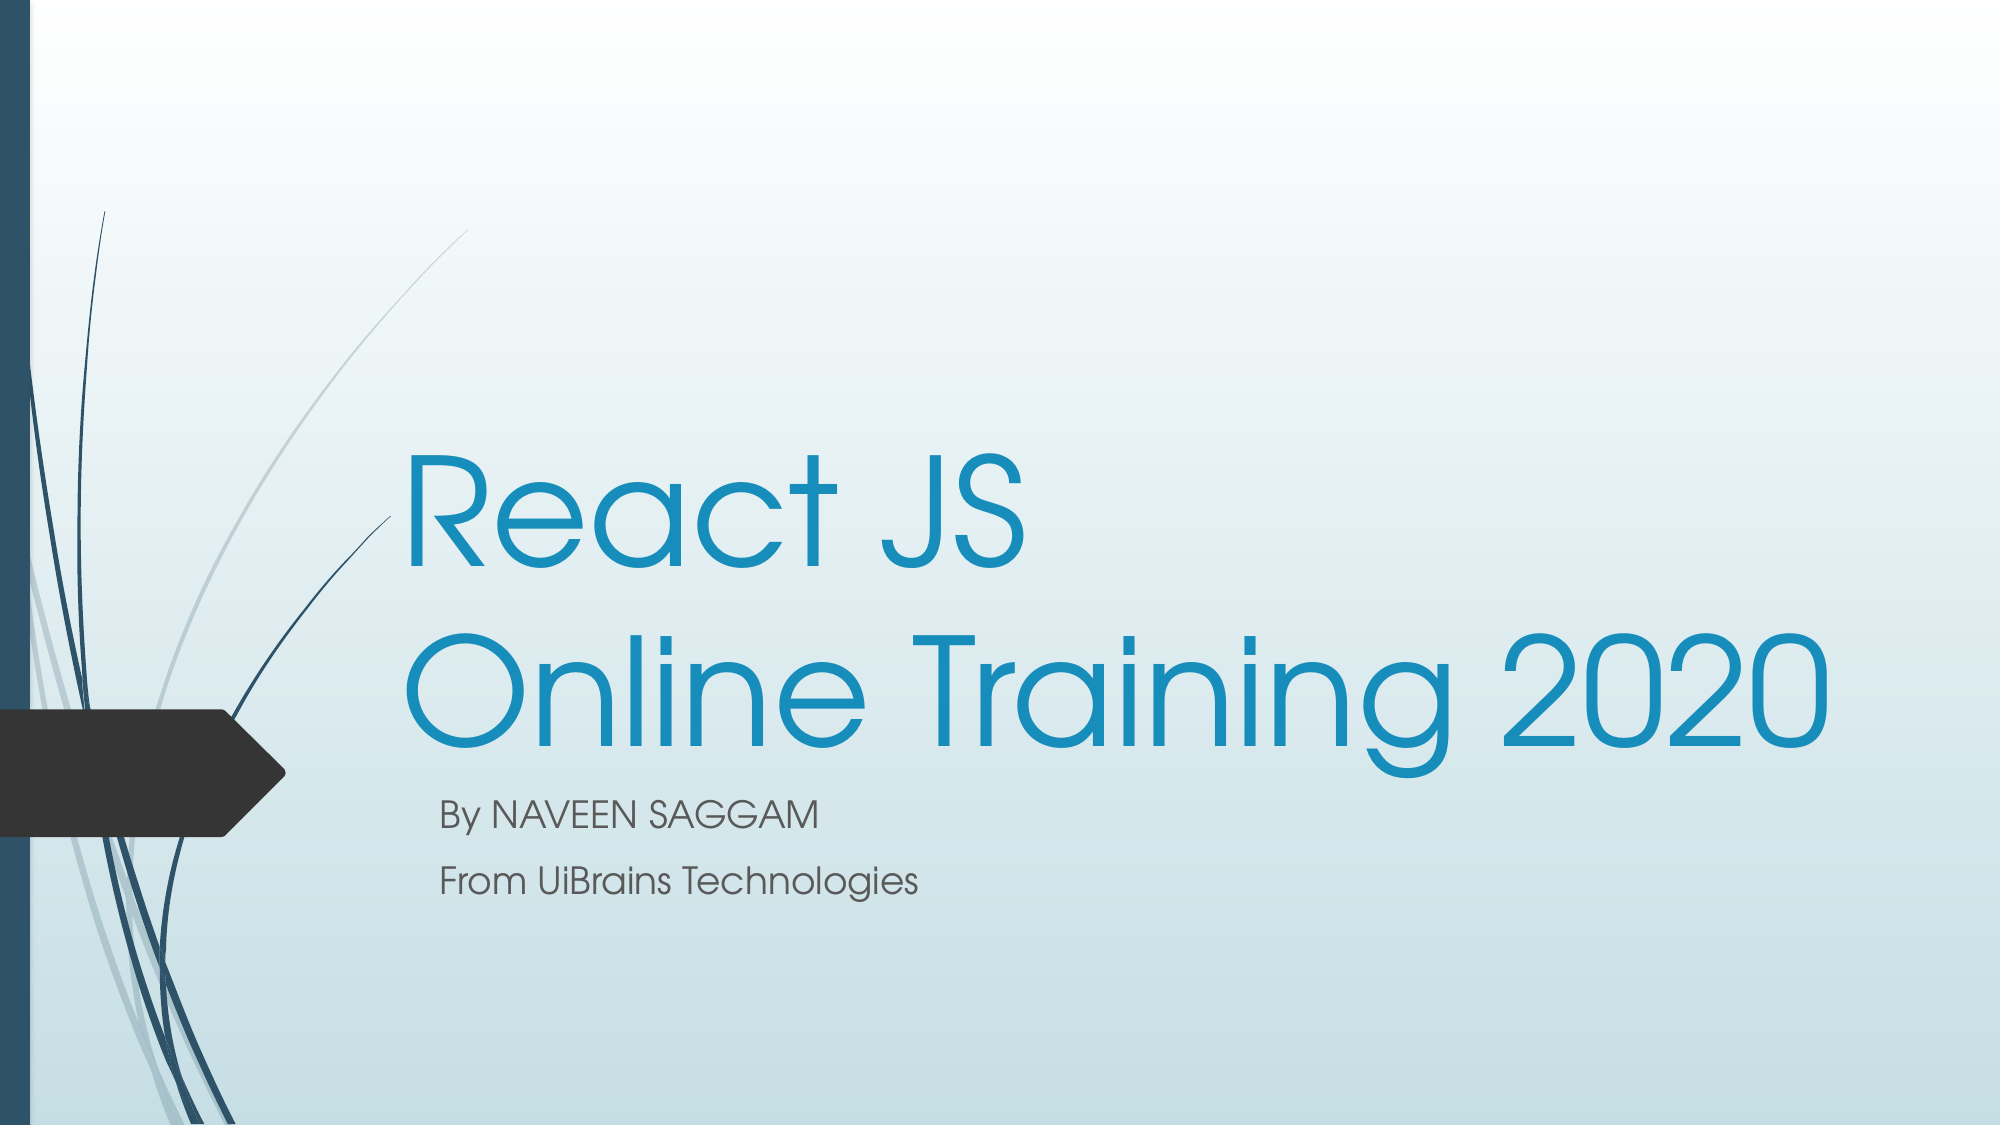

# React JS Online Training 2020
By NAVEEN SAGGAM
From UiBrains Technologies